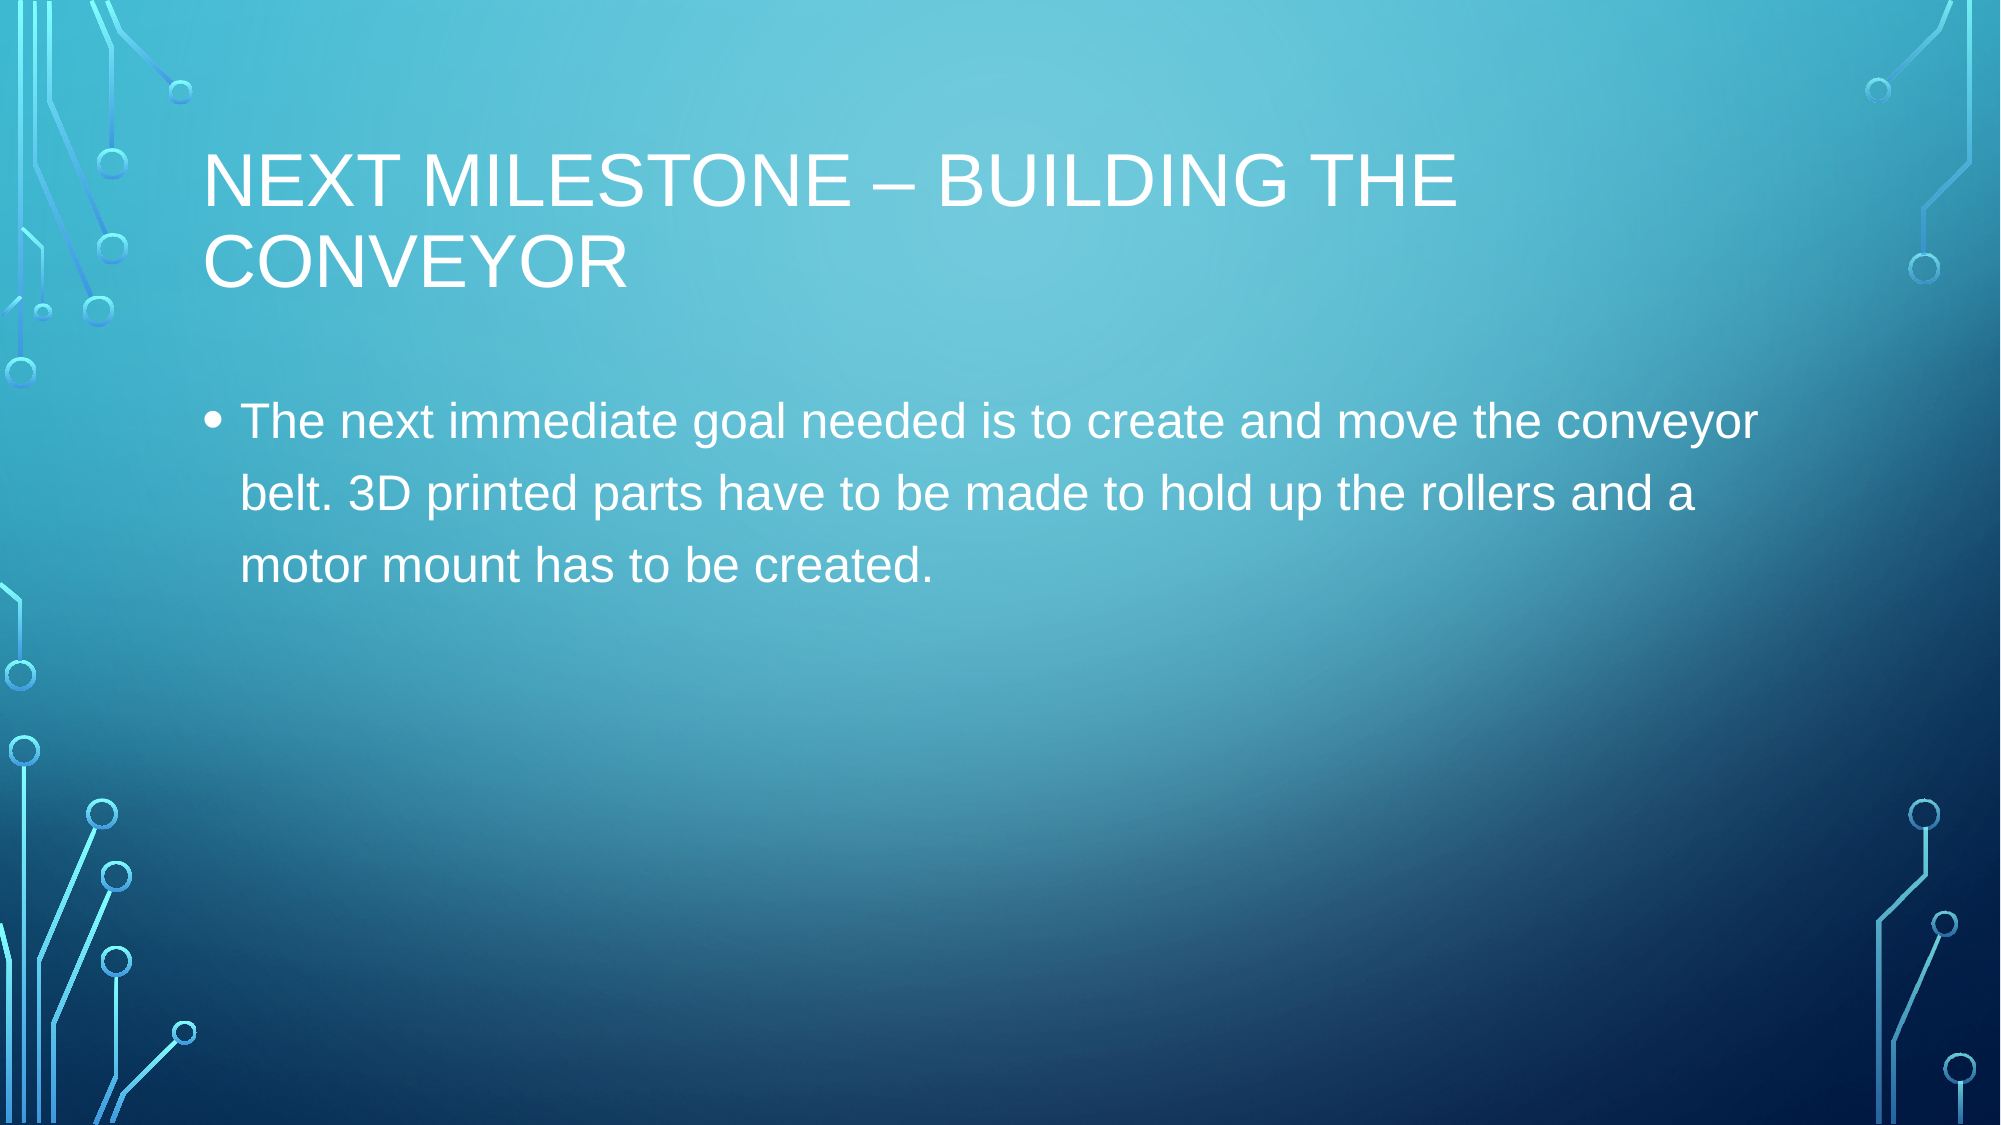

# Next Milestone – Building the conveyor
The next immediate goal needed is to create and move the conveyor belt. 3D printed parts have to be made to hold up the rollers and a motor mount has to be created.